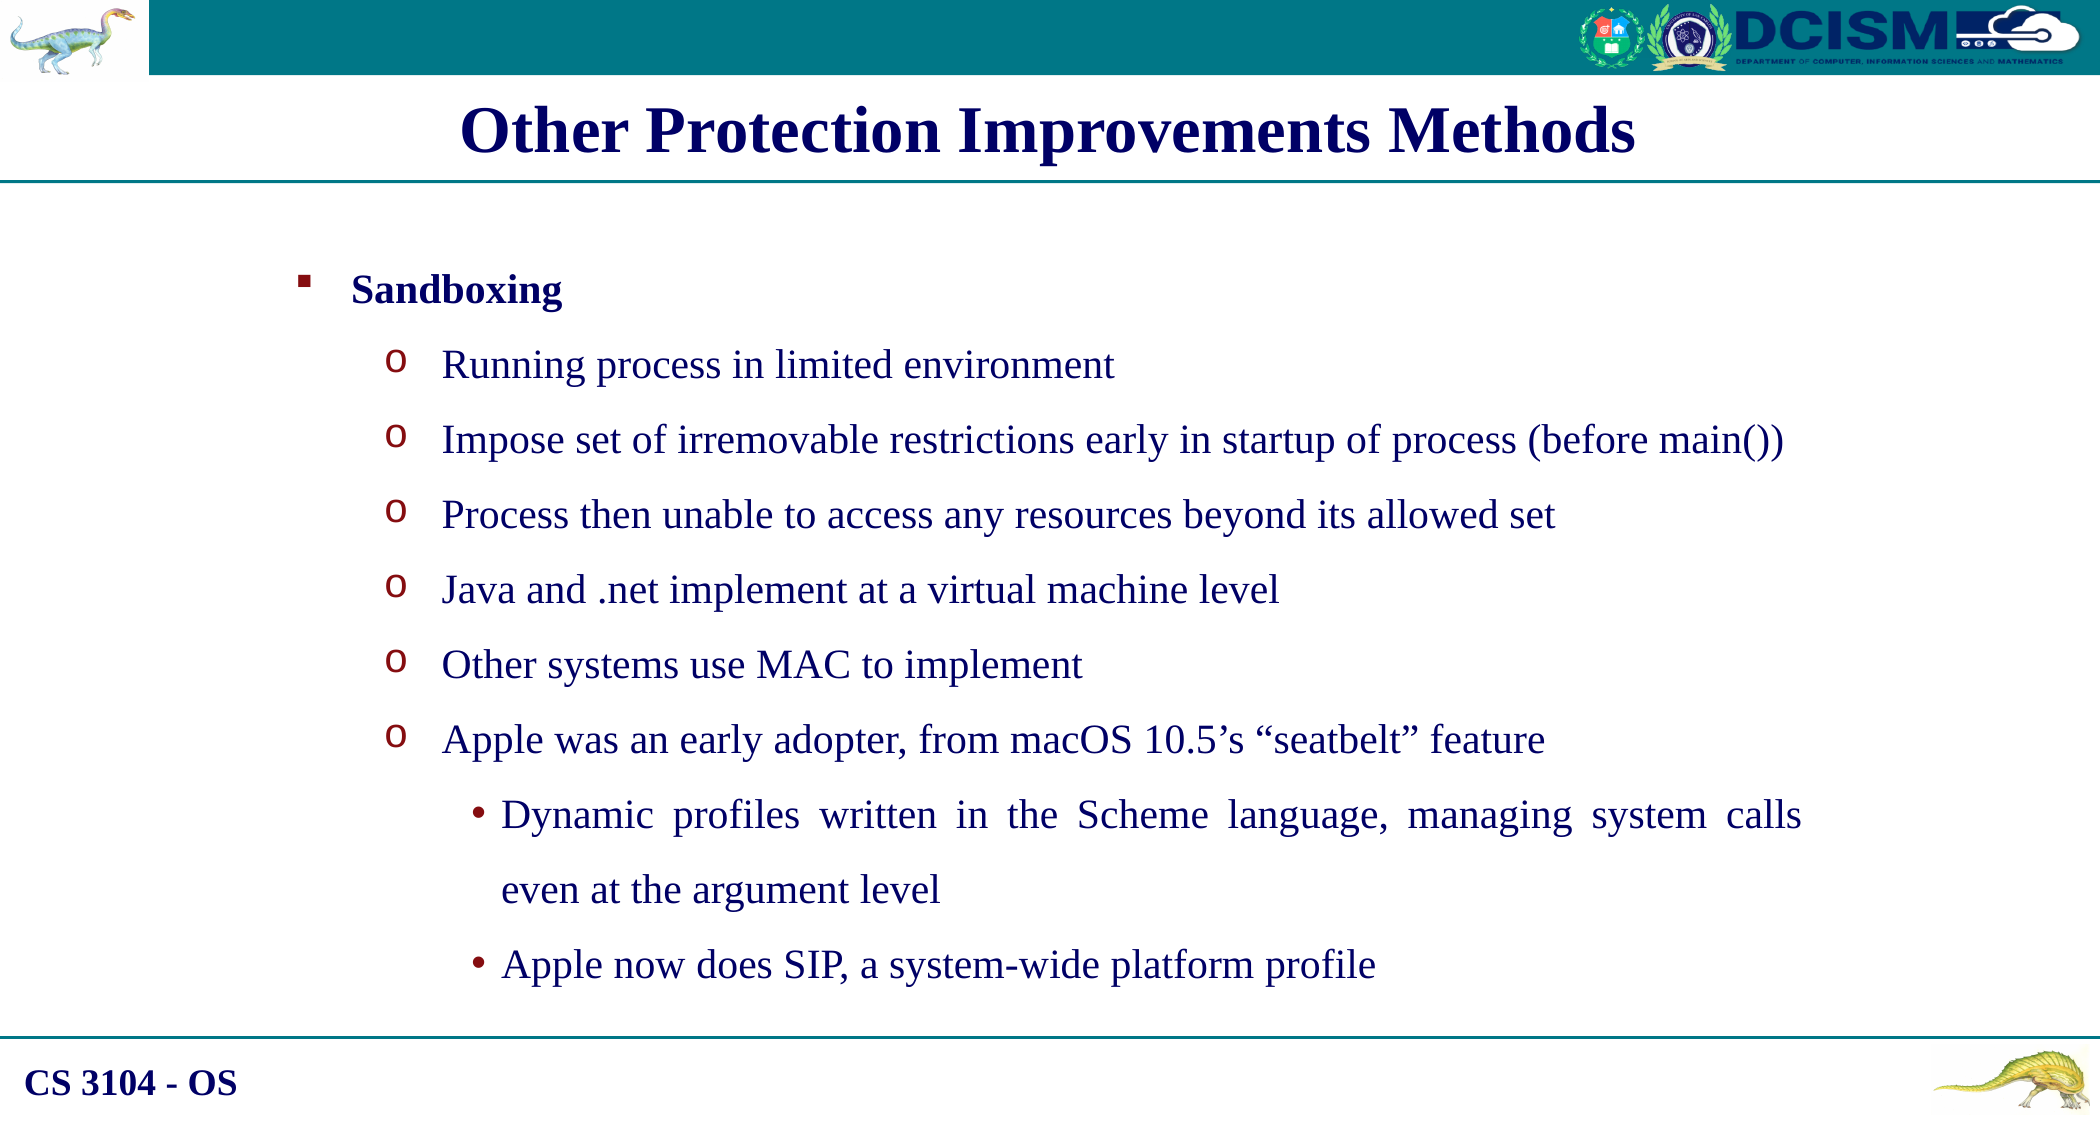

Other Protection Improvements Methods
Sandboxing
Running process in limited environment
Impose set of irremovable restrictions early in startup of process (before main())
Process then unable to access any resources beyond its allowed set
Java and .net implement at a virtual machine level
Other systems use MAC to implement
Apple was an early adopter, from macOS 10.5’s “seatbelt” feature
Dynamic profiles written in the Scheme language, managing system calls even at the argument level
Apple now does SIP, a system-wide platform profile